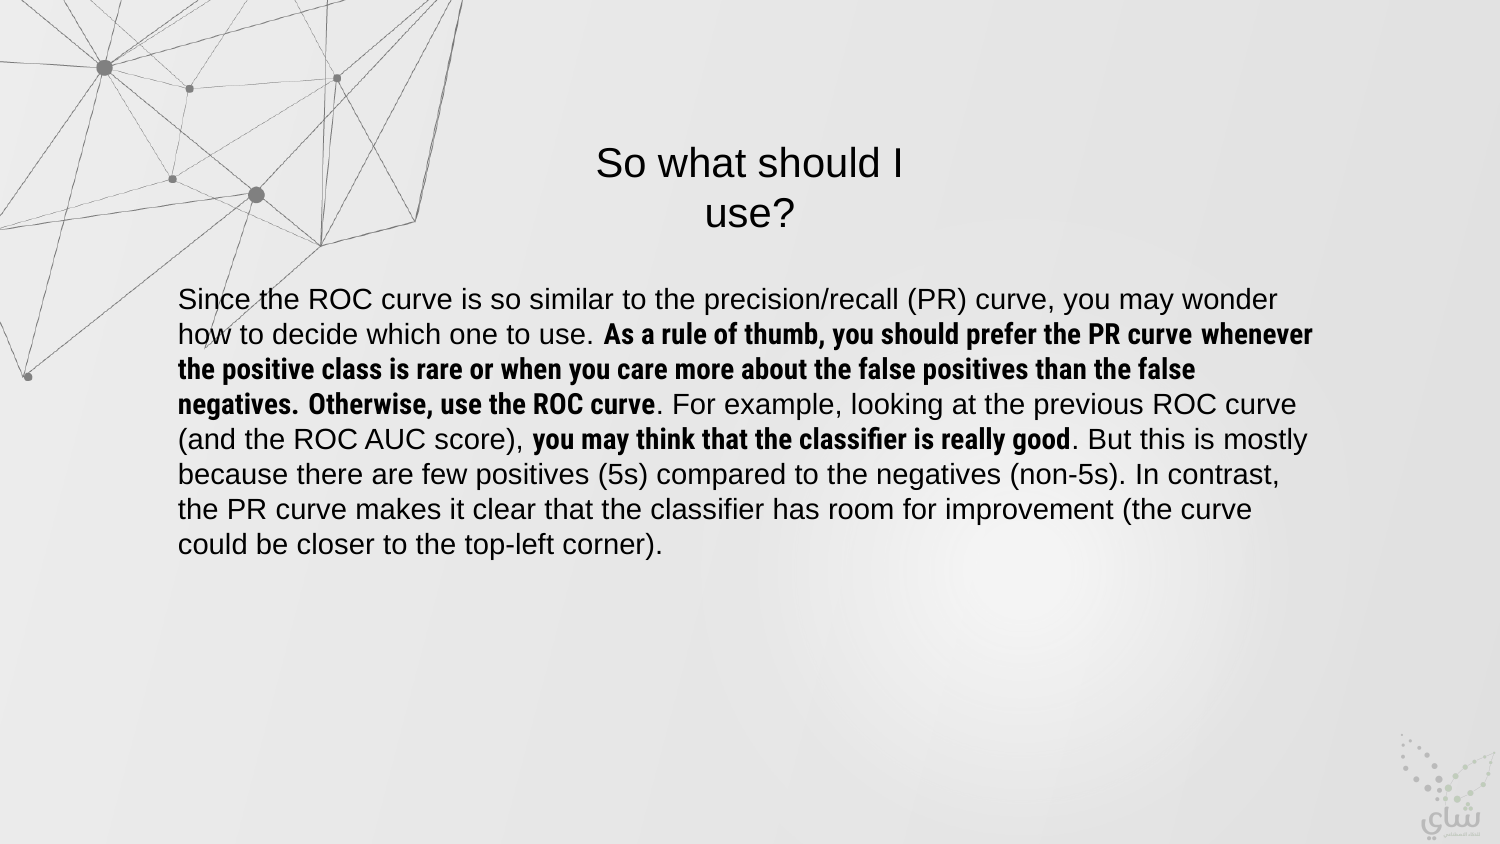

So what should I use?
Since the ROC curve is so similar to the precision/recall (PR) curve, you may wonder how to decide which one to use. As a rule of thumb, you should prefer the PR curve whenever the positive class is rare or when you care more about the false positives than the false negatives. Otherwise, use the ROC curve. For example, looking at the previous ROC curve (and the ROC AUC score), you may think that the classifier is really good. But this is mostly because there are few positives (5s) compared to the negatives (non-5s). In contrast, the PR curve makes it clear that the classifier has room for improvement (the curve could be closer to the top-left corner).